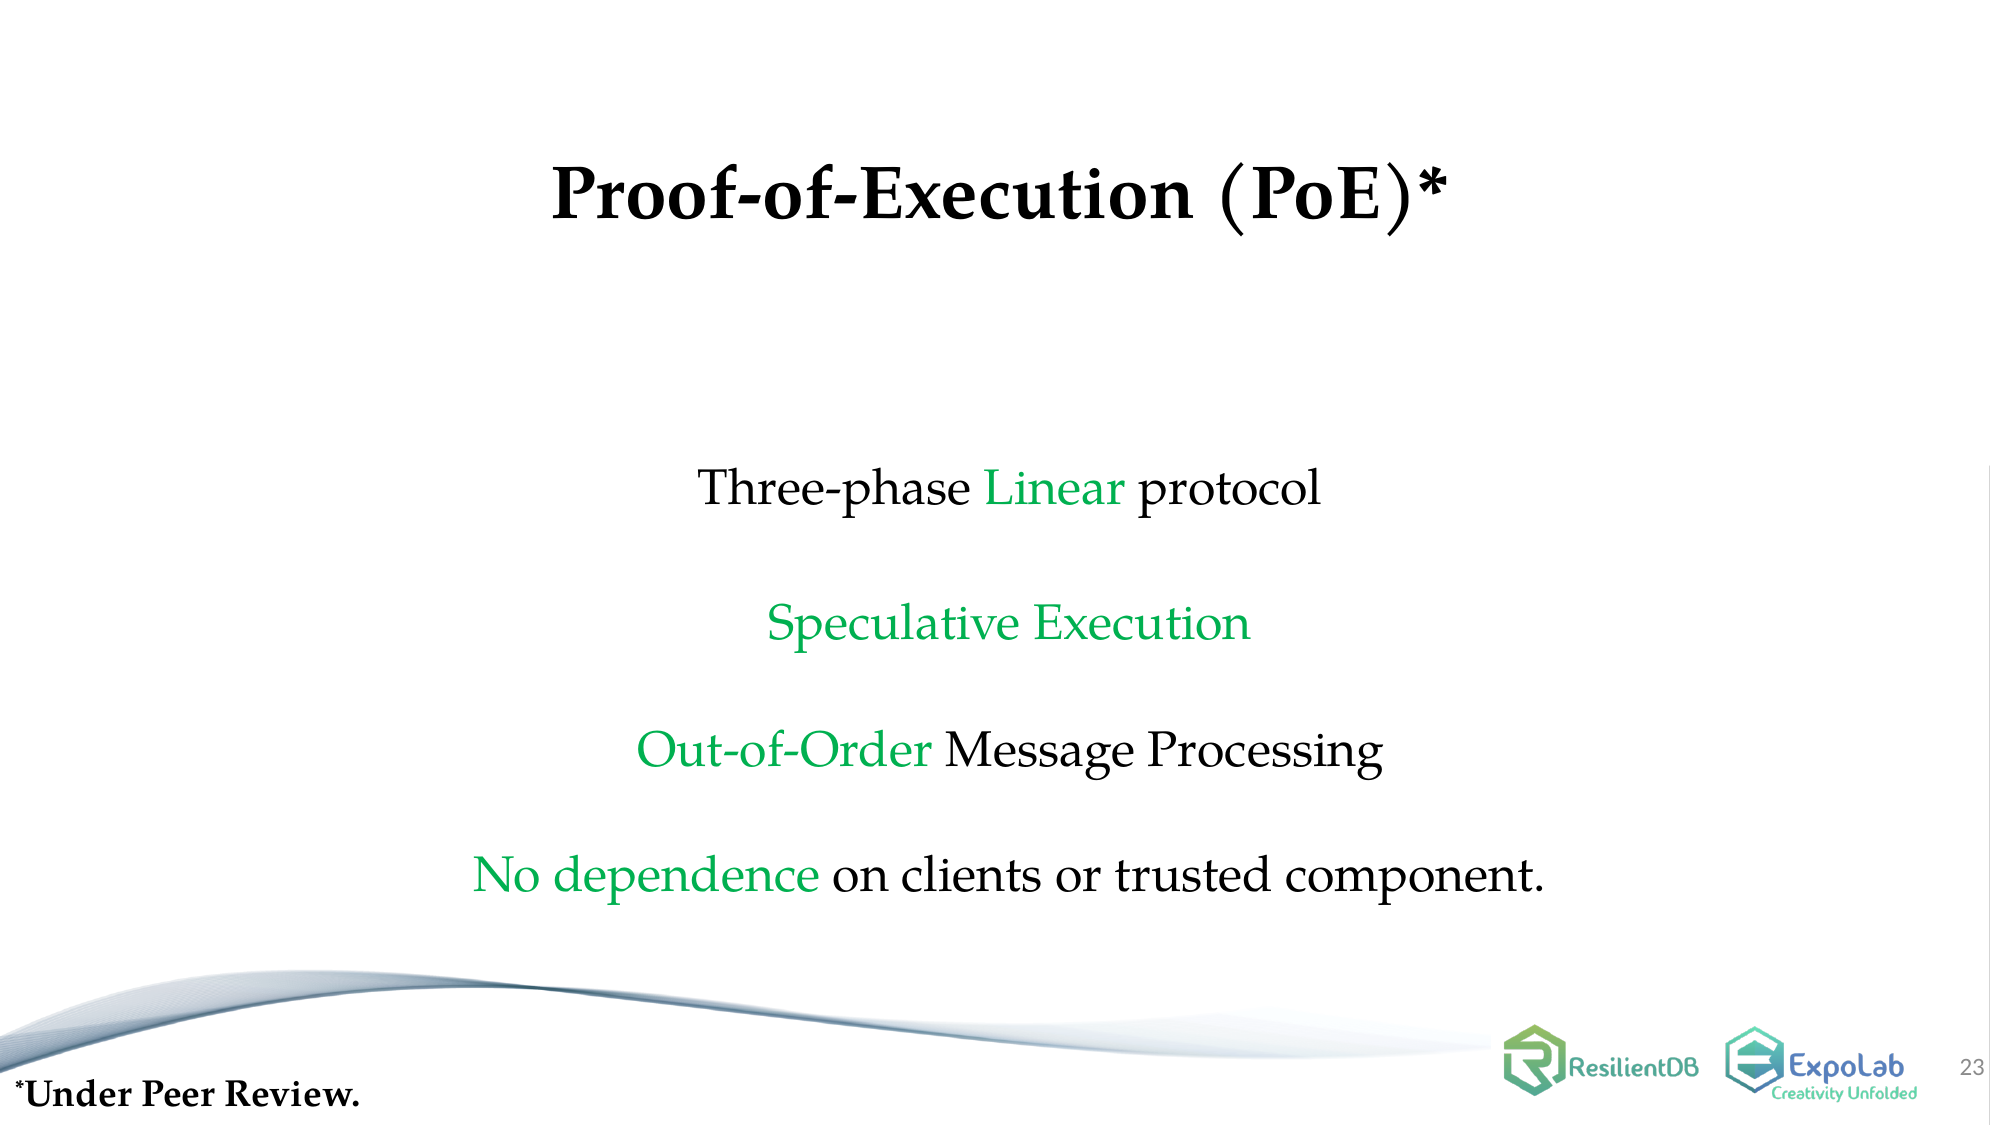

Proof-of-Execution (PoE)*
Three-phase Linear protocol
# Speculative Execution
Out-of-Order Message Processing
No dependence on clients or trusted component.
23
*Under Peer Review.